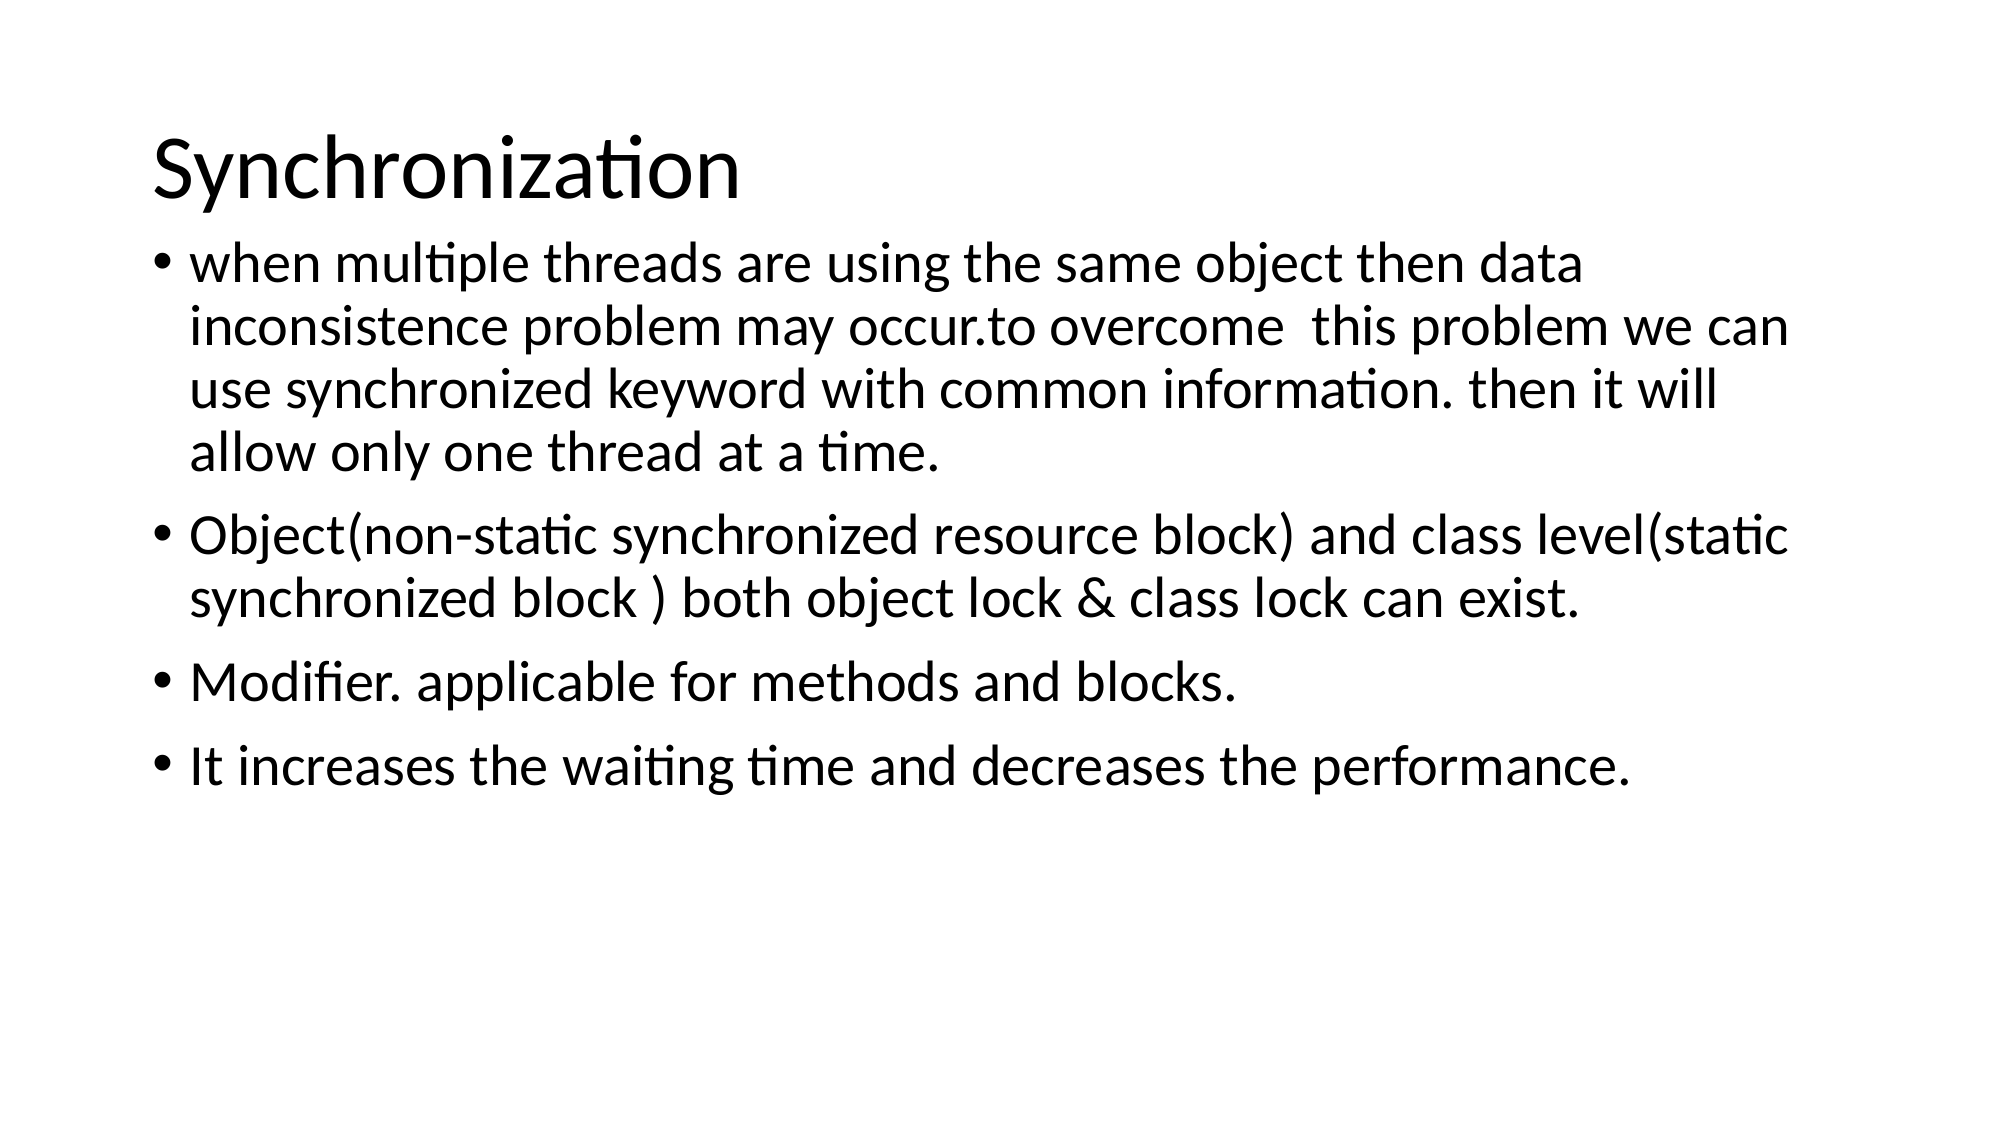

# Synchronization
when multiple threads are using the same object then data inconsistence problem may occur.to overcome  this problem we can use synchronized keyword with common information. then it will allow only one thread at a time.
Object(non-static synchronized resource block) and class level(static synchronized block ) both object lock & class lock can exist.
Modifier. applicable for methods and blocks.
It increases the waiting time and decreases the performance.